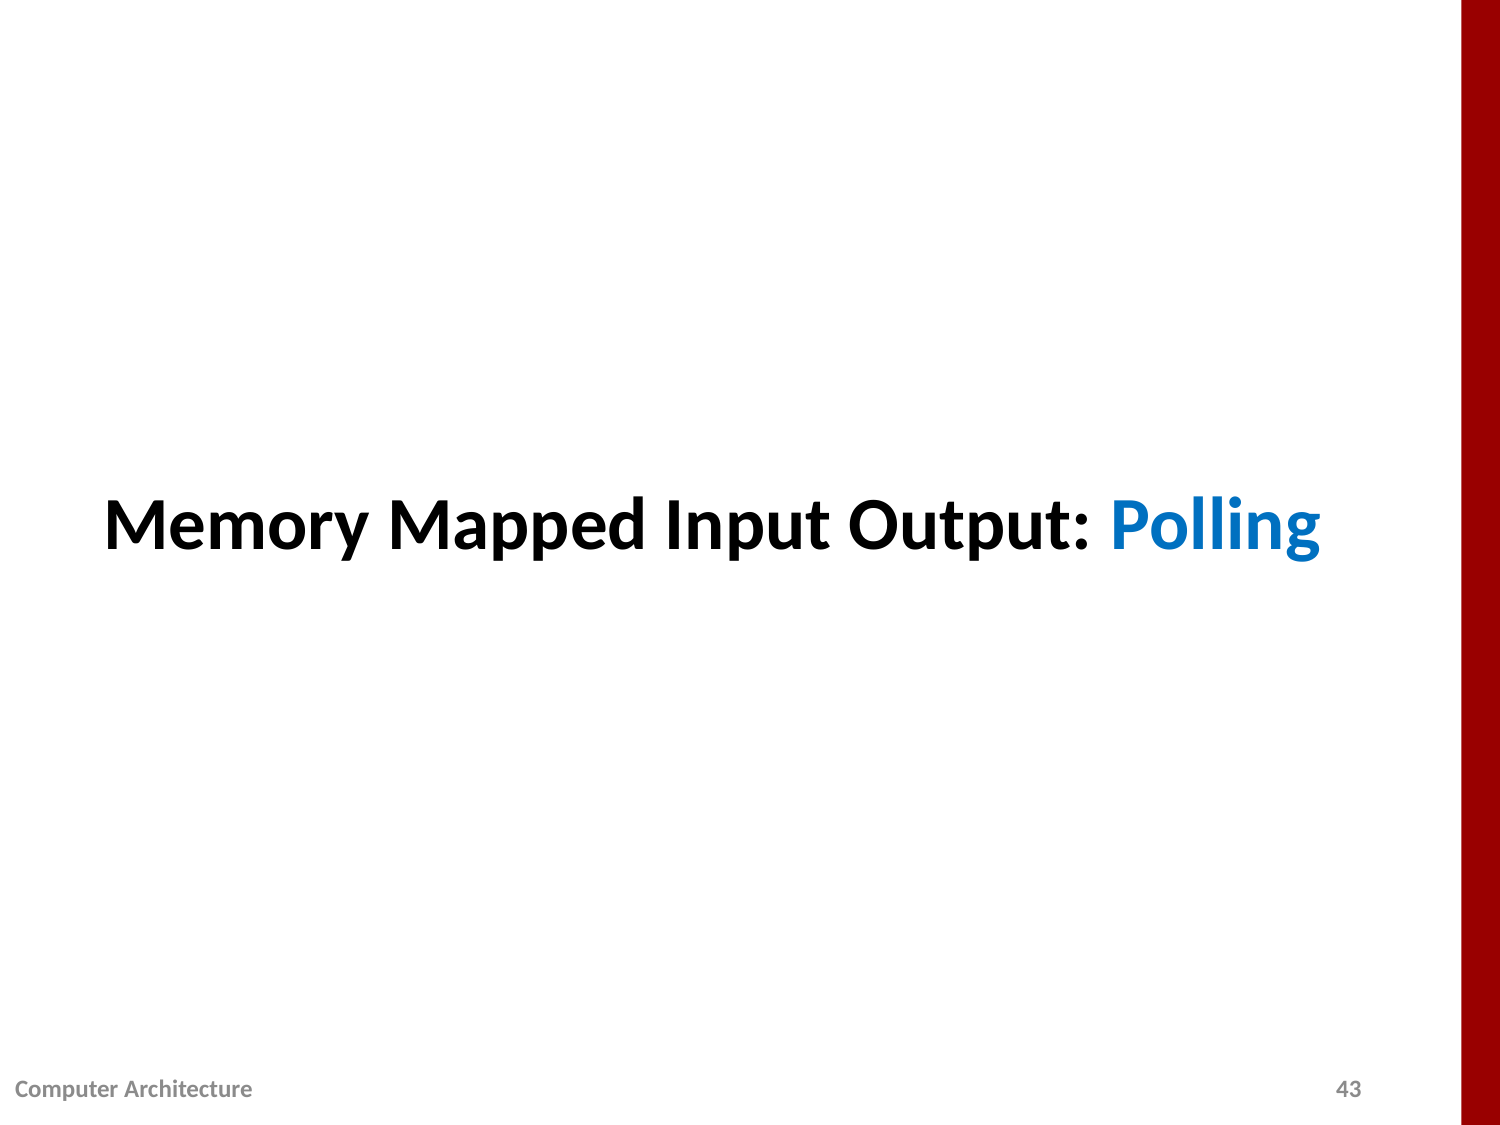

# Memory Mapped Input Output: Polling
Computer Architecture